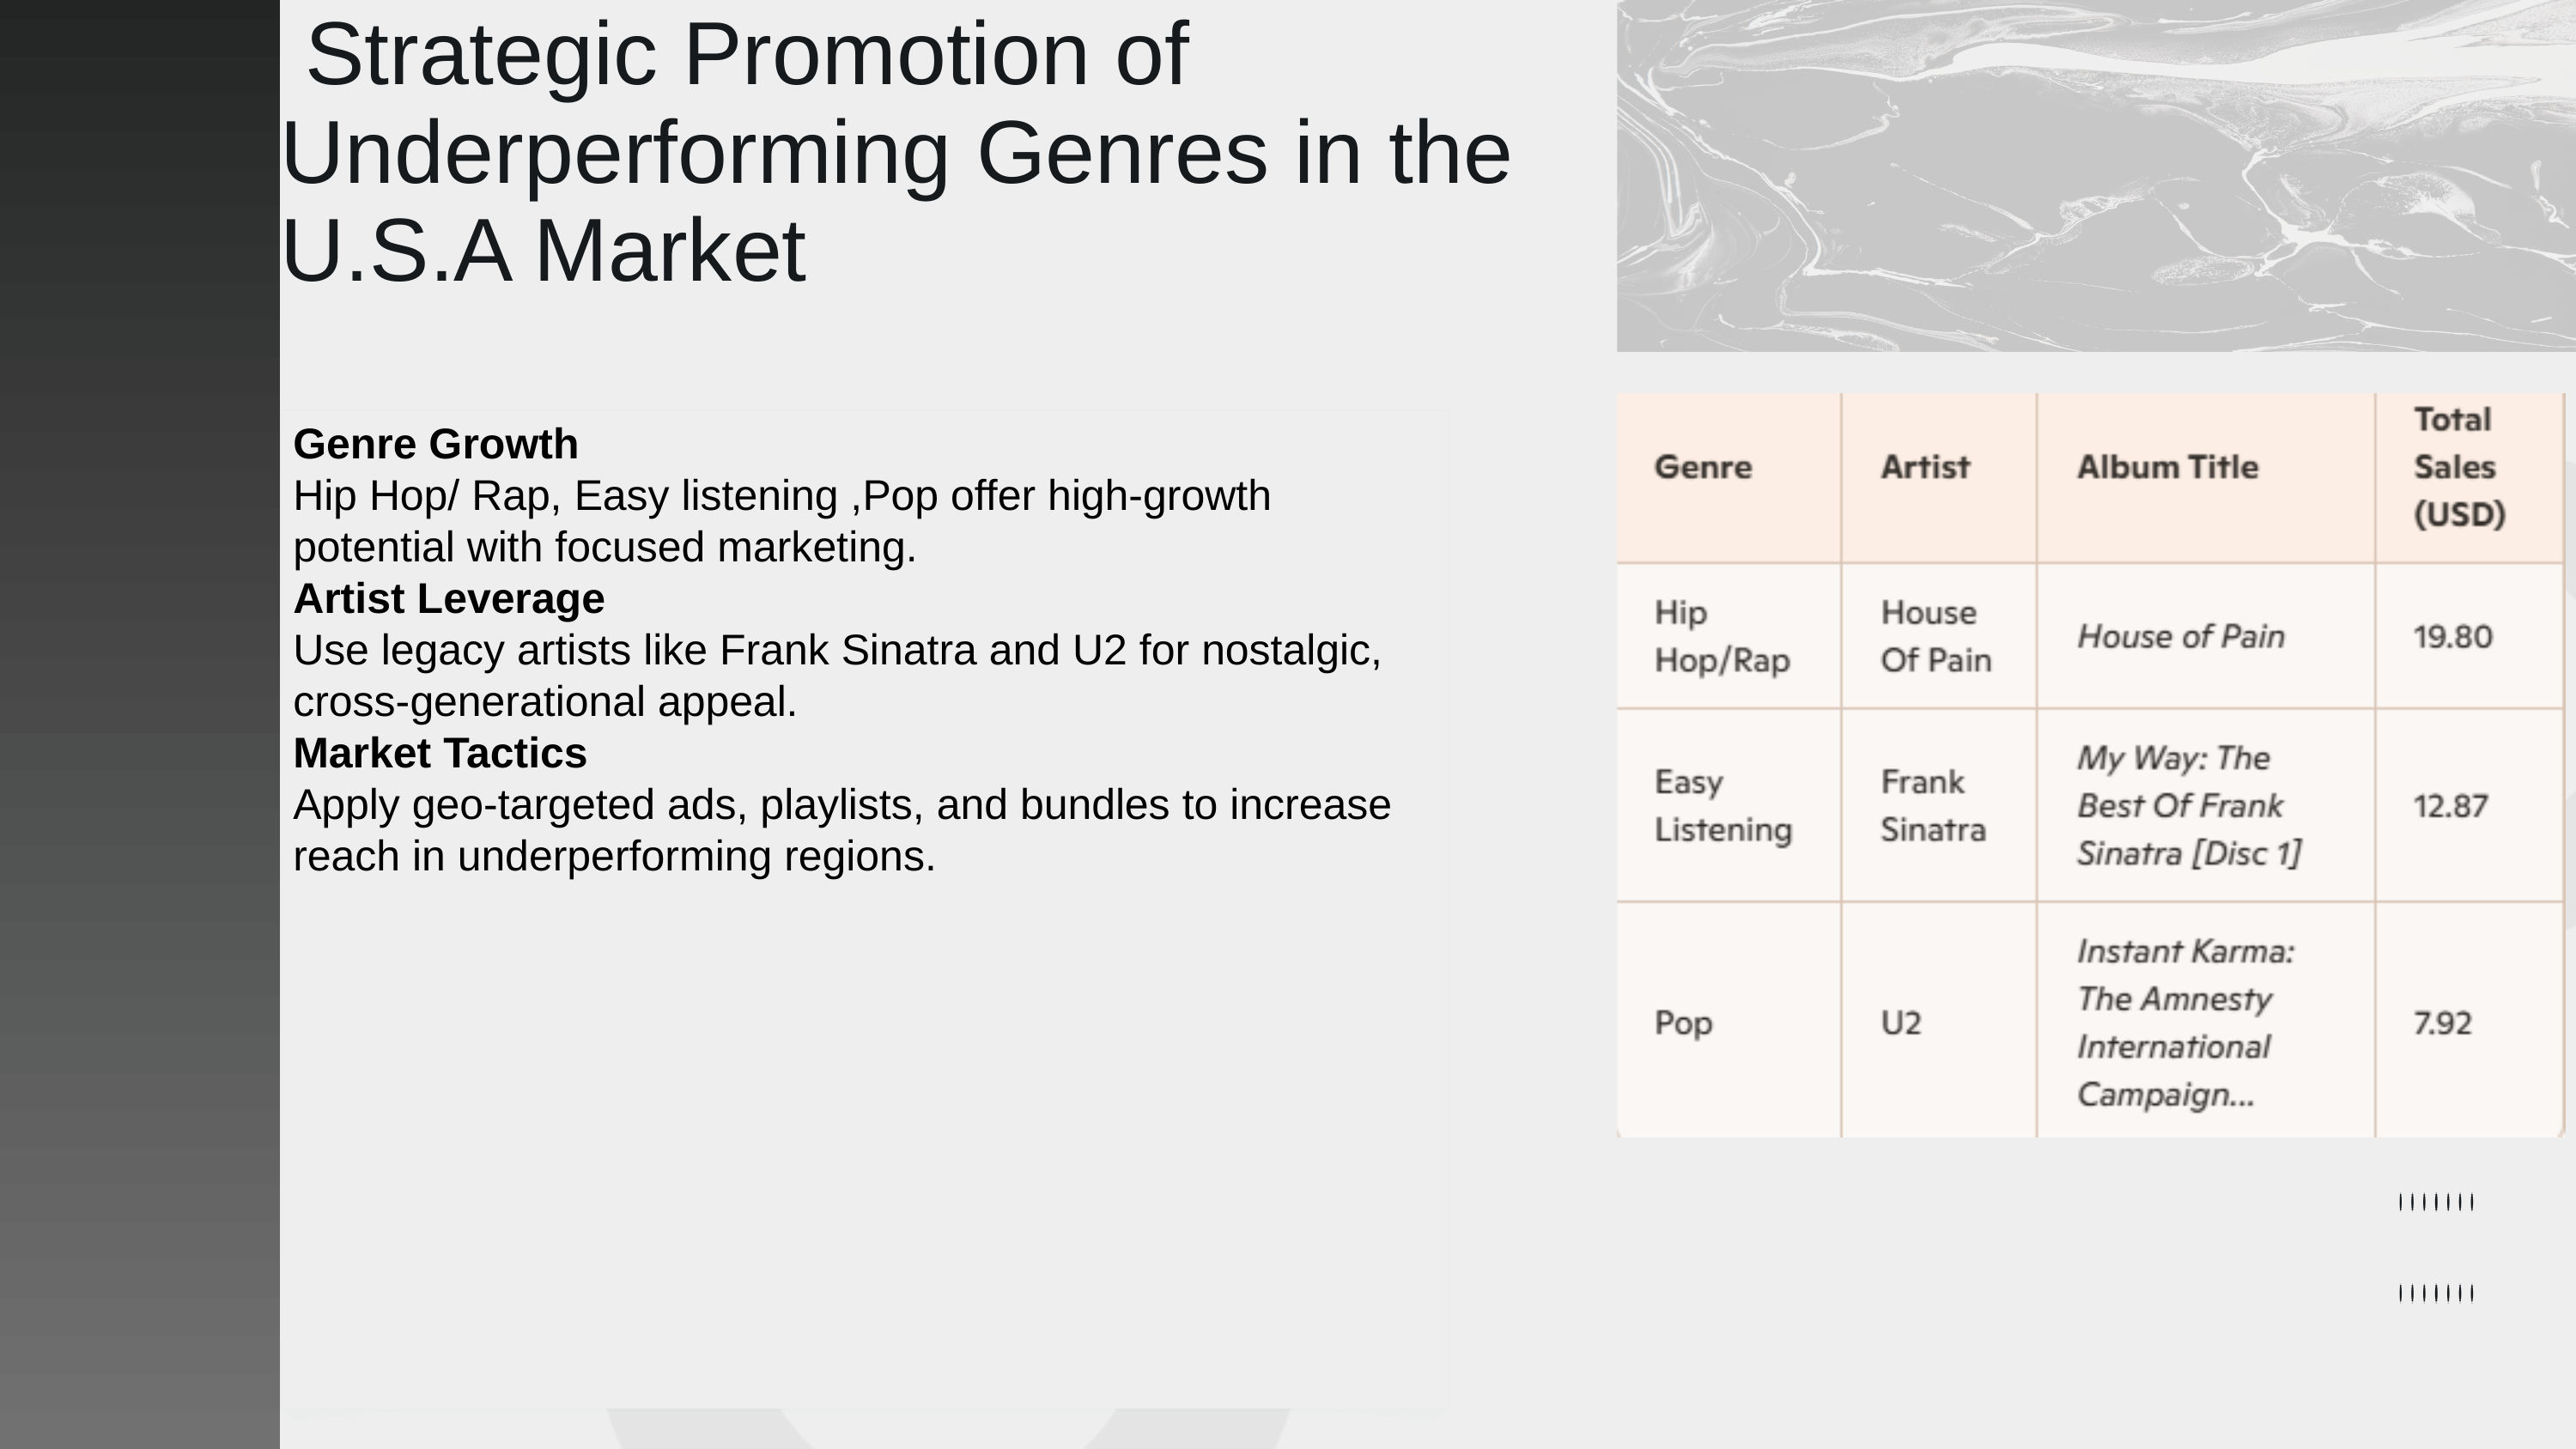

Strategic Promotion of Underperforming Genres in the U.S.A Market

Genre Growth
Hip Hop/ Rap, Easy listening ,Pop offer high-growth potential with focused marketing.
Artist Leverage
Use legacy artists like Frank Sinatra and U2 for nostalgic, cross-generational appeal.
Market Tactics
Apply geo-targeted ads, playlists, and bundles to increase reach in underperforming regions.